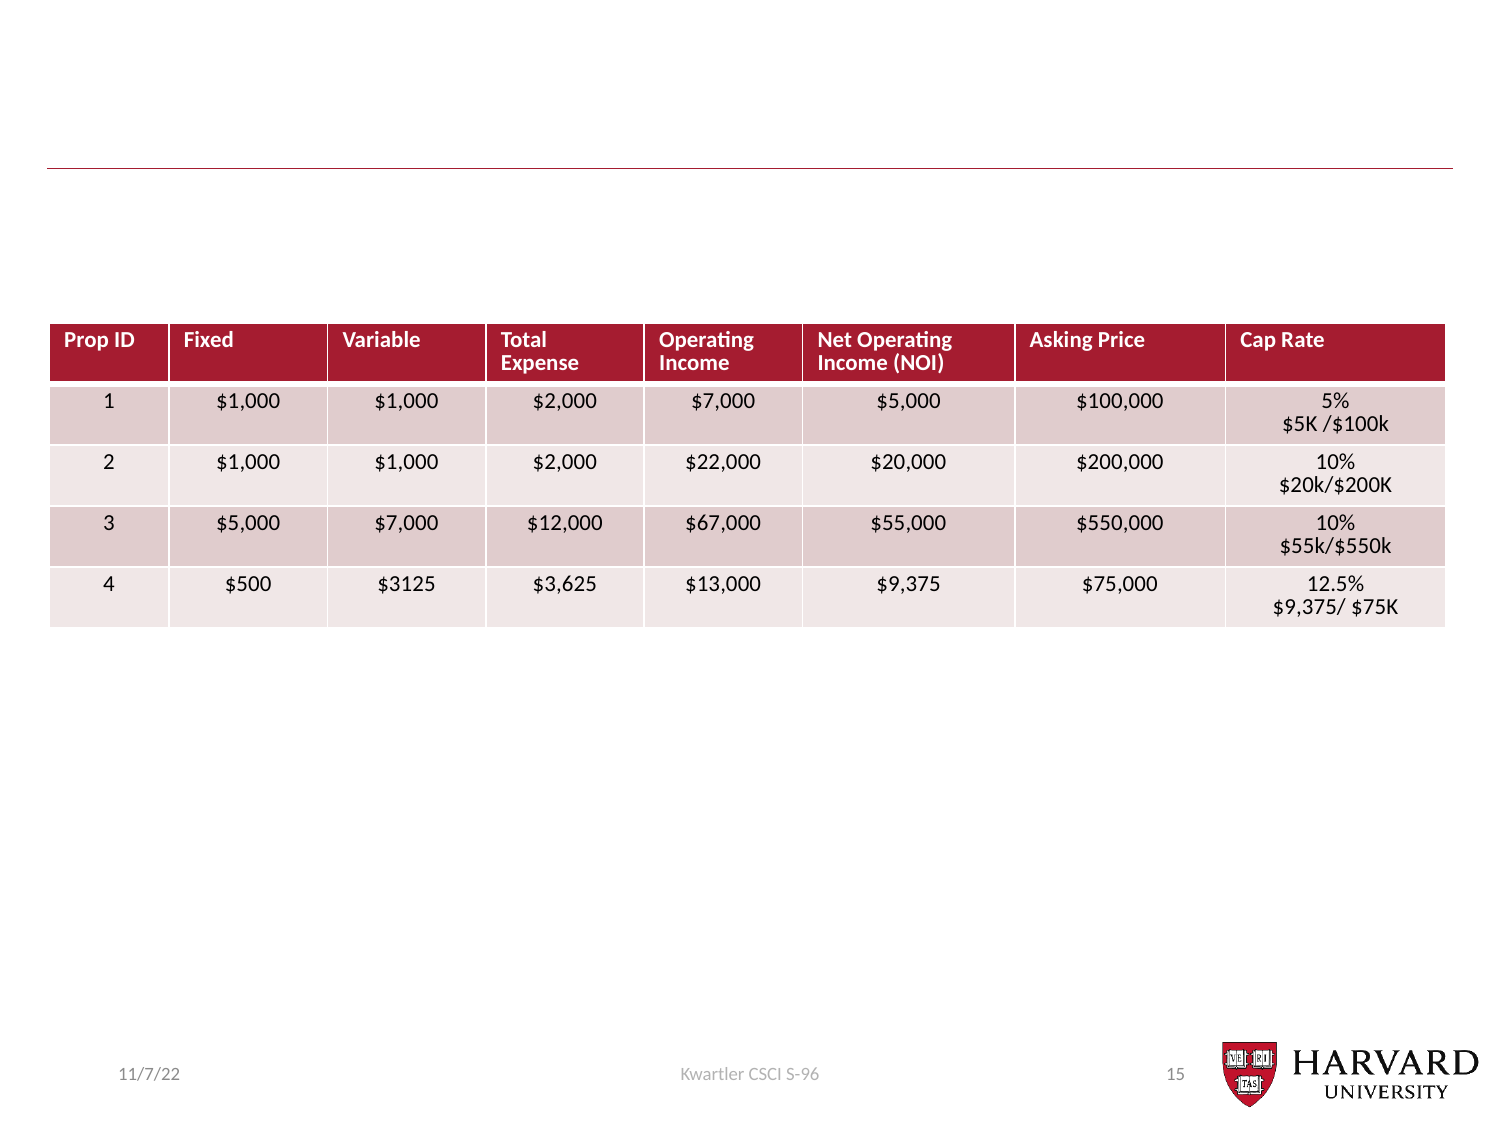

#
| Prop ID | Fixed | Variable | Total Expense | Operating Income | Net Operating Income (NOI) | Asking Price | Cap Rate |
| --- | --- | --- | --- | --- | --- | --- | --- |
| 1 | $1,000 | $1,000 | $2,000 | $7,000 | $5,000 | $100,000 | 5% $5K /$100k |
| 2 | $1,000 | $1,000 | $2,000 | $22,000 | $20,000 | $200,000 | 10% $20k/$200K |
| 3 | $5,000 | $7,000 | $12,000 | $67,000 | $55,000 | $550,000 | 10% $55k/$550k |
| 4 | $500 | $3125 | $3,625 | $13,000 | $9,375 | $75,000 | 12.5% $9,375/ $75K |
11/7/22
Kwartler CSCI S-96
15